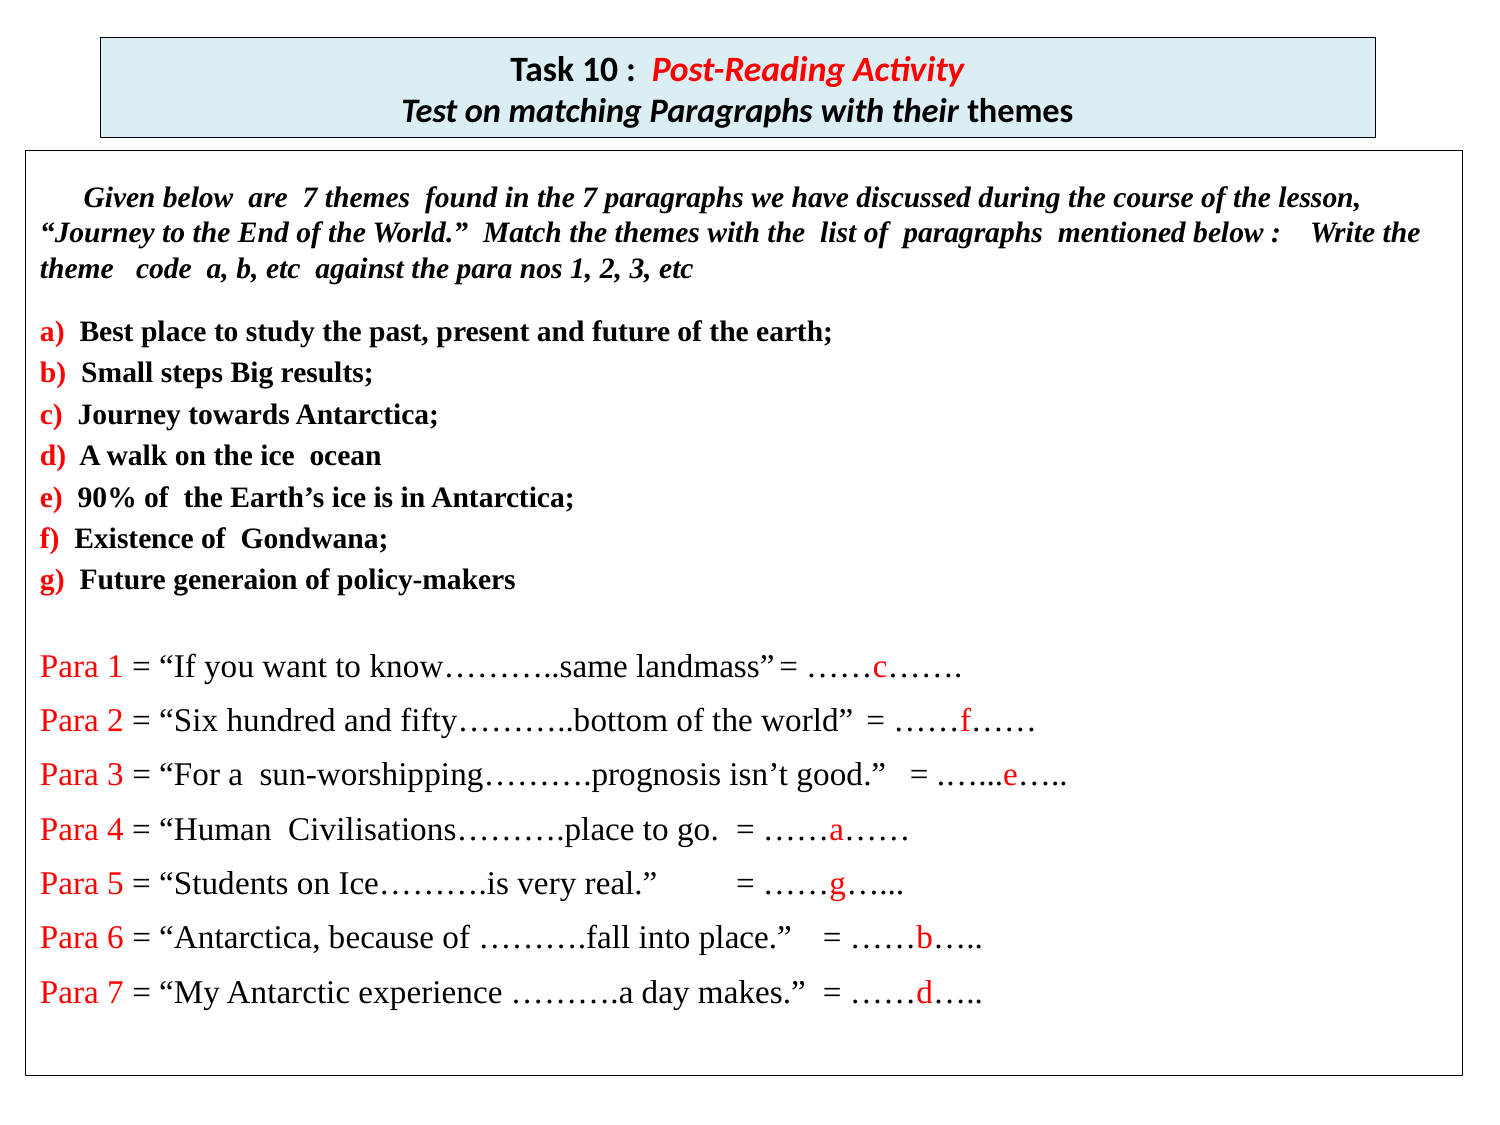

# Task 10 :  Post-Reading Activity Test on matching Paragraphs with their themes

	Given below  are  7 themes  found in the 7 paragraphs we have discussed during the course of the lesson, “Journey to the End of the World.”  Match the themes with the  list of  paragraphs  mentioned below :    Write the theme   code  a, b, etc  against the para nos 1, 2, 3, etc

a)  Best place to study the past, present and future of the earth;
b)  Small steps Big results;
c)  Journey towards Antarctica;
d)  A walk on the ice  ocean
e)  90% of  the Earth’s ice is in Antarctica;
f)  Existence of  Gondwana;
g)  Future generaion of policy-makers

Para 1 = “If you want to know………..same landmass”		= ……c…….
Para 2 = “Six hundred and fifty………..bottom of the world”	= ……f……
Para 3 = “For a  sun-worshipping……….prognosis isn’t good.”	= .…...e…..
Para 4 = “Human  Civilisations……….place to go.		= ……a……
Para 5 = “Students on Ice……….is very real.”			= ……g…...
Para 6 = “Antarctica, because of ……….fall into place.”		= ……b…..
Para 7 = “My Antarctic experience ……….a day makes.”		= ……d…..